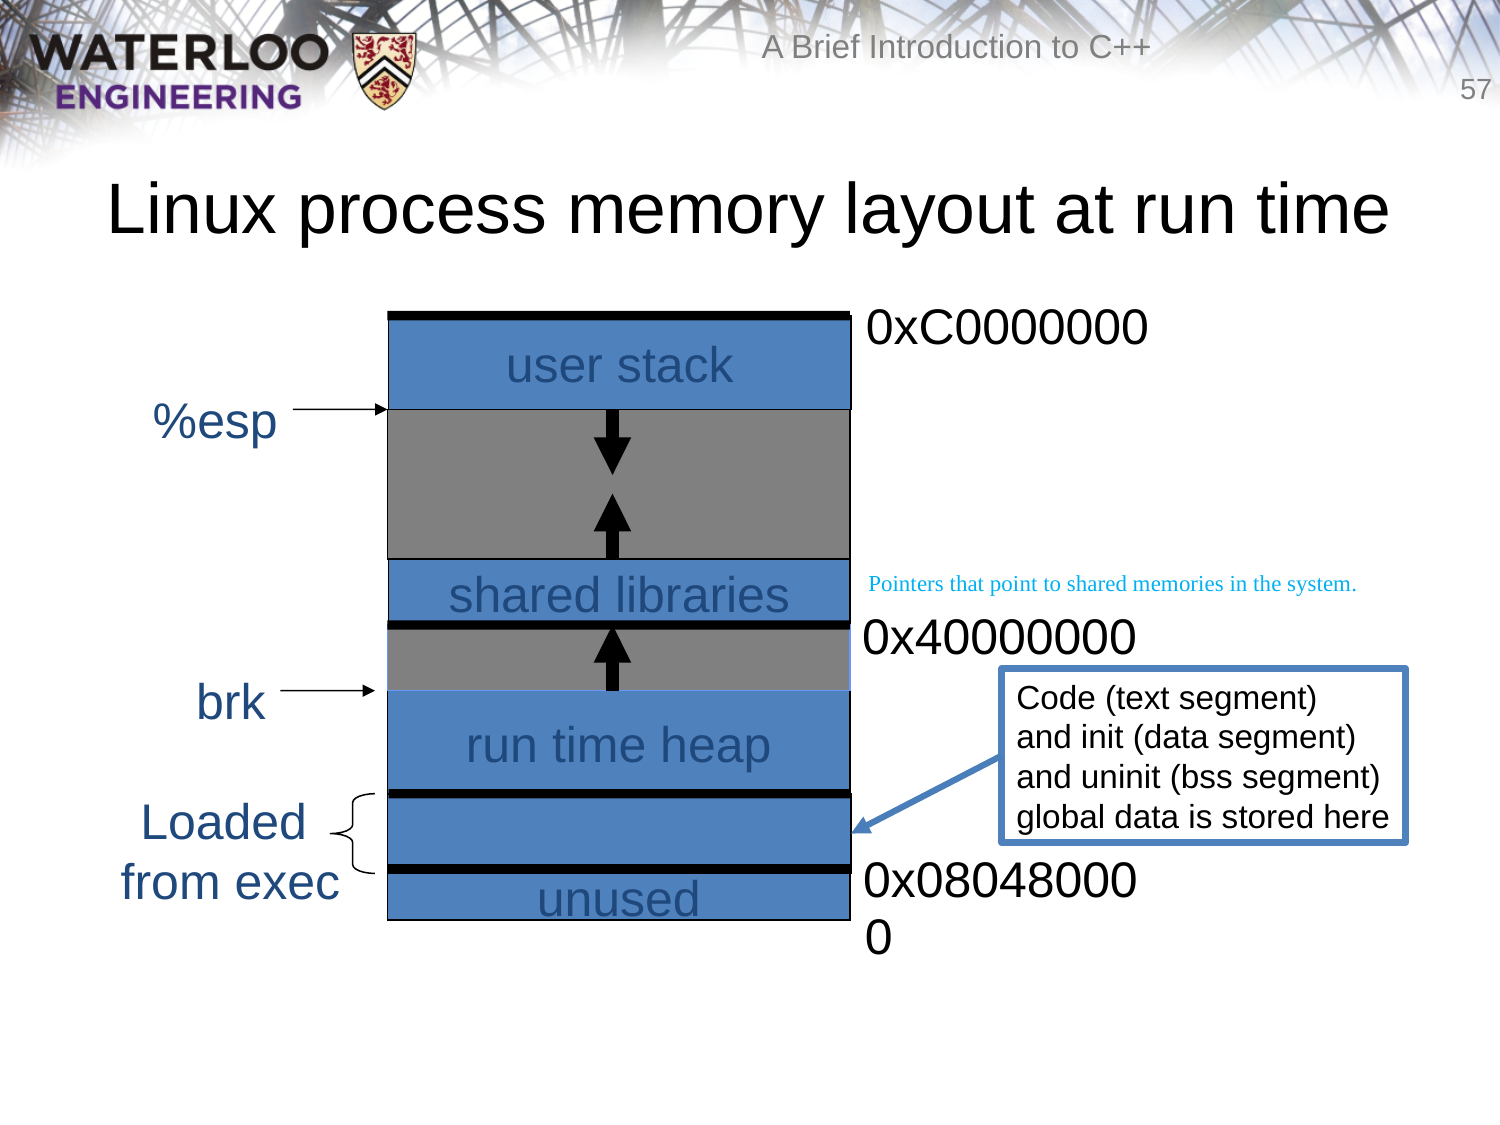

# Linux process memory layout at run time
0xC0000000

user stack
%esp

shared libraries
Pointers that point to shared memories in the system.
0x40000000

brk
Code (text segment)
and init (data segment)
and uninit (bss segment)
global data is stored here

run time heap
Loaded
from exec

0x08048000

unused
0